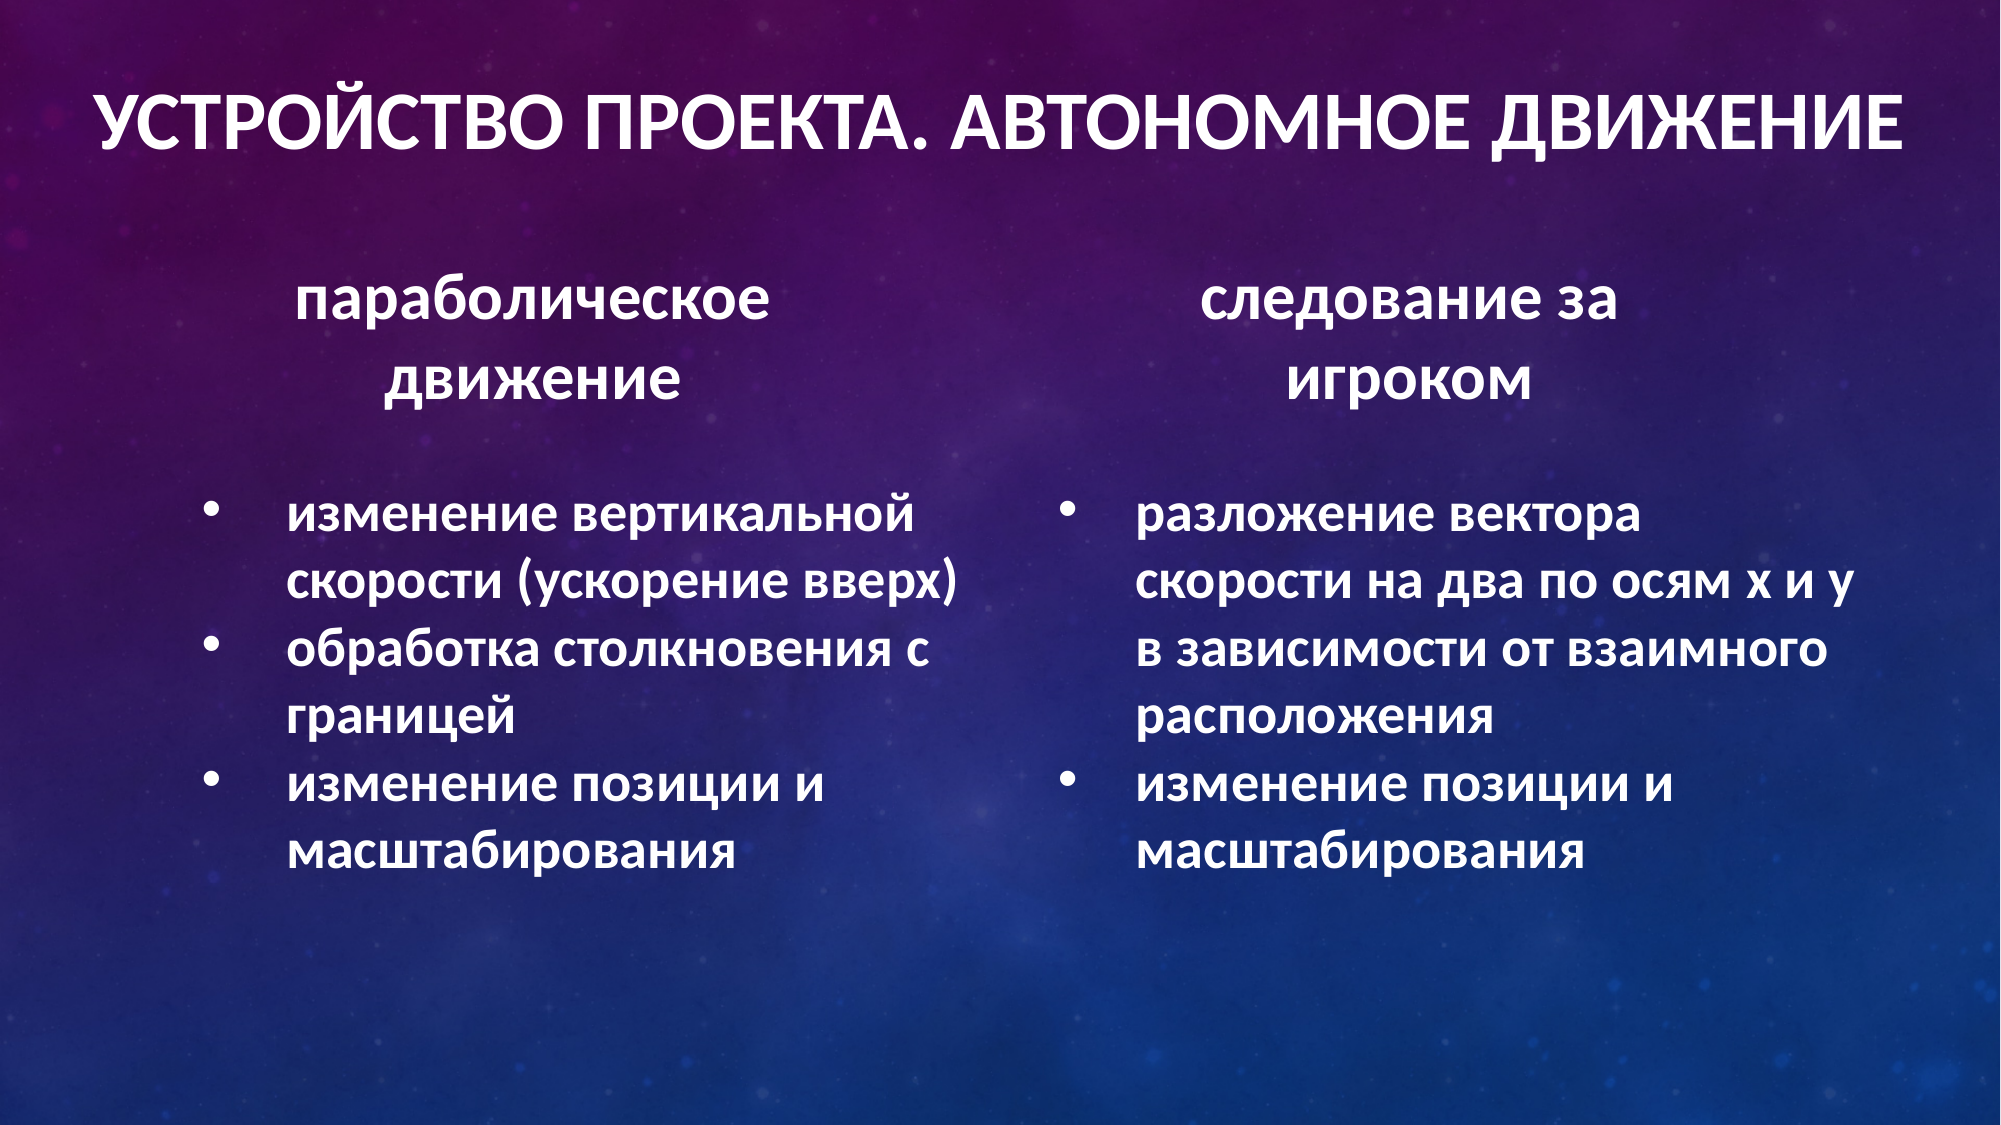

# Устройство проекта. Автономное движение
параболическое движение
следование за игроком
изменение вертикальной скорости (ускорение вверх)
обработка столкновения с границей
изменение позиции и масштабирования
разложение вектора скорости на два по осям х и у в зависимости от взаимного расположения
изменение позиции и масштабирования